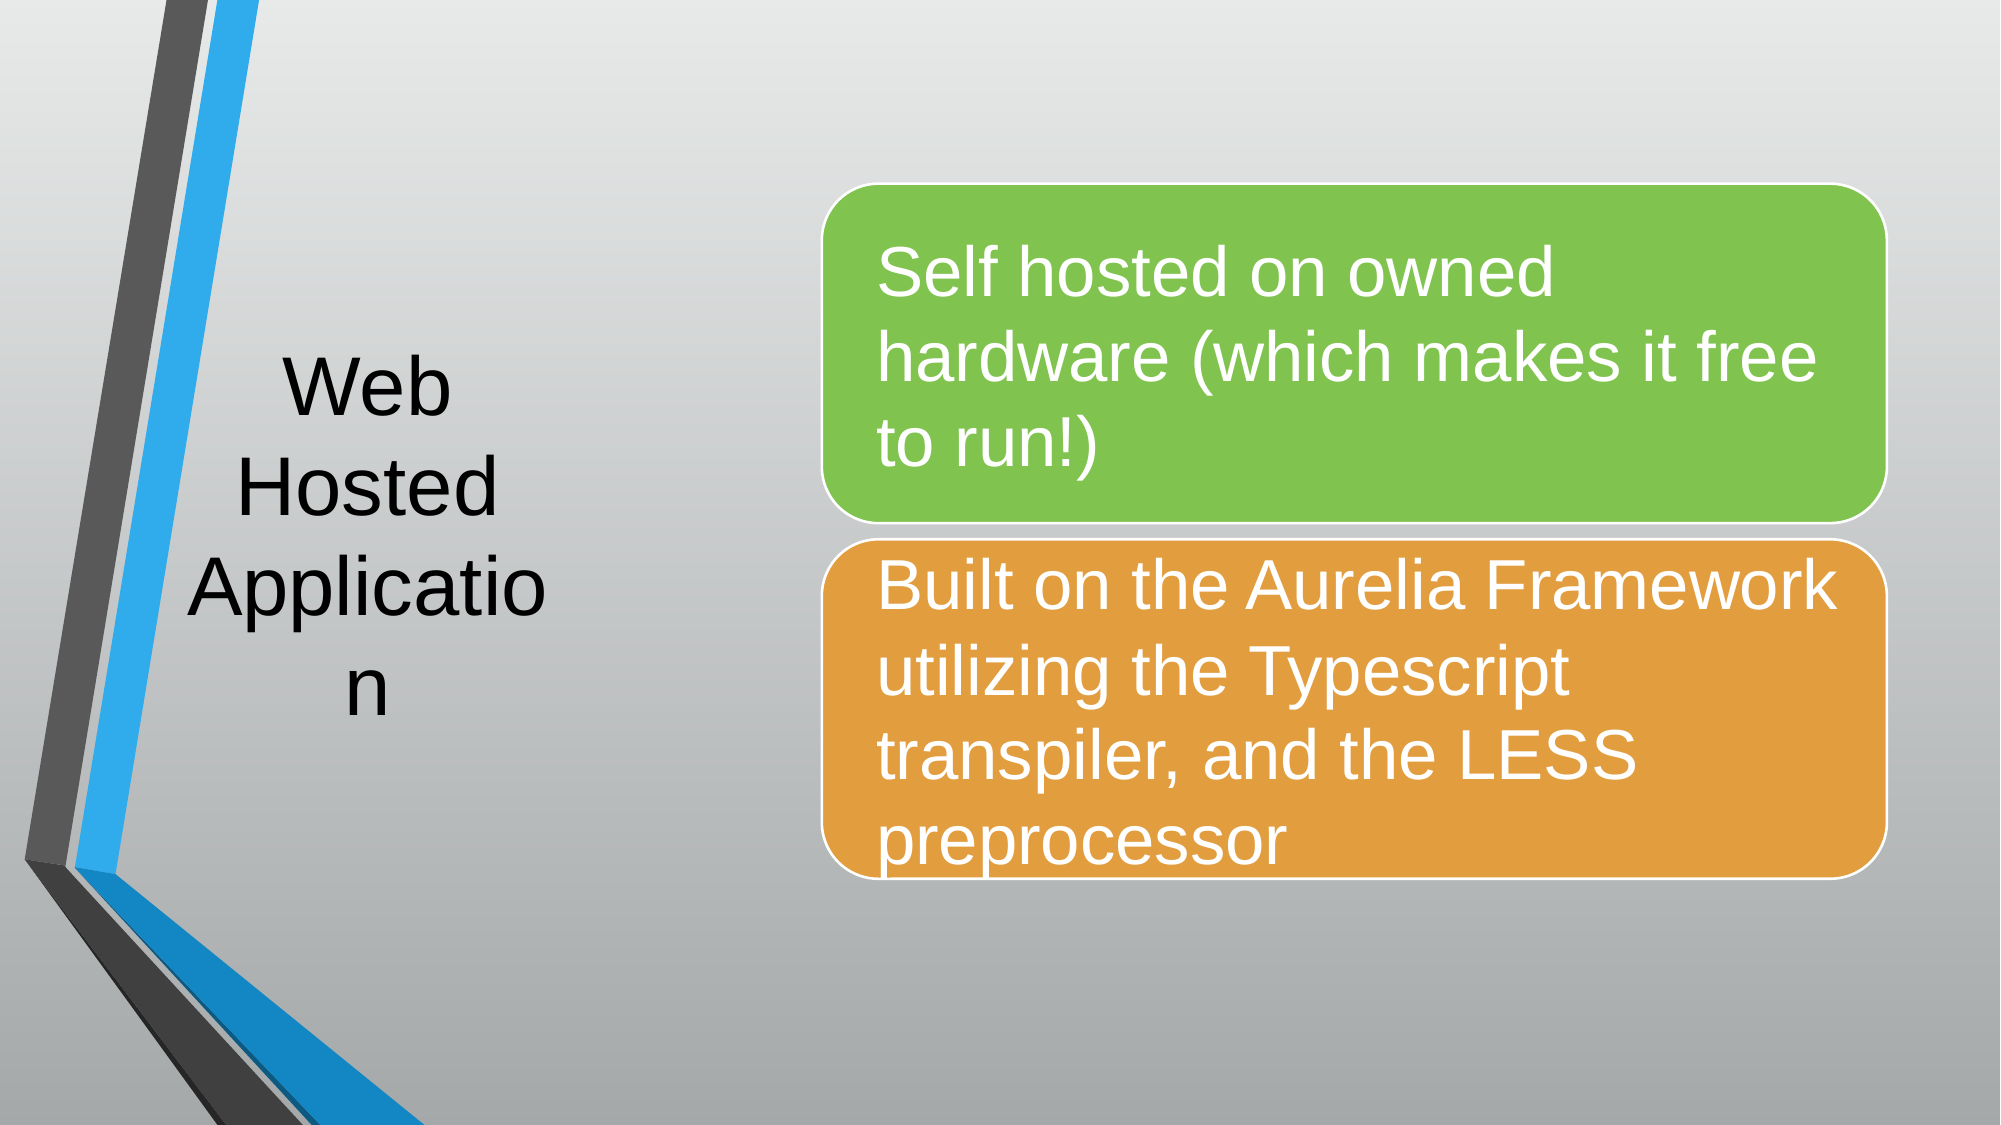

Self hosted on owned hardware (which makes it free to run!)
Built on the Aurelia Framework utilizing the Typescript transpiler, and the LESS preprocessor
# Web Hosted Application